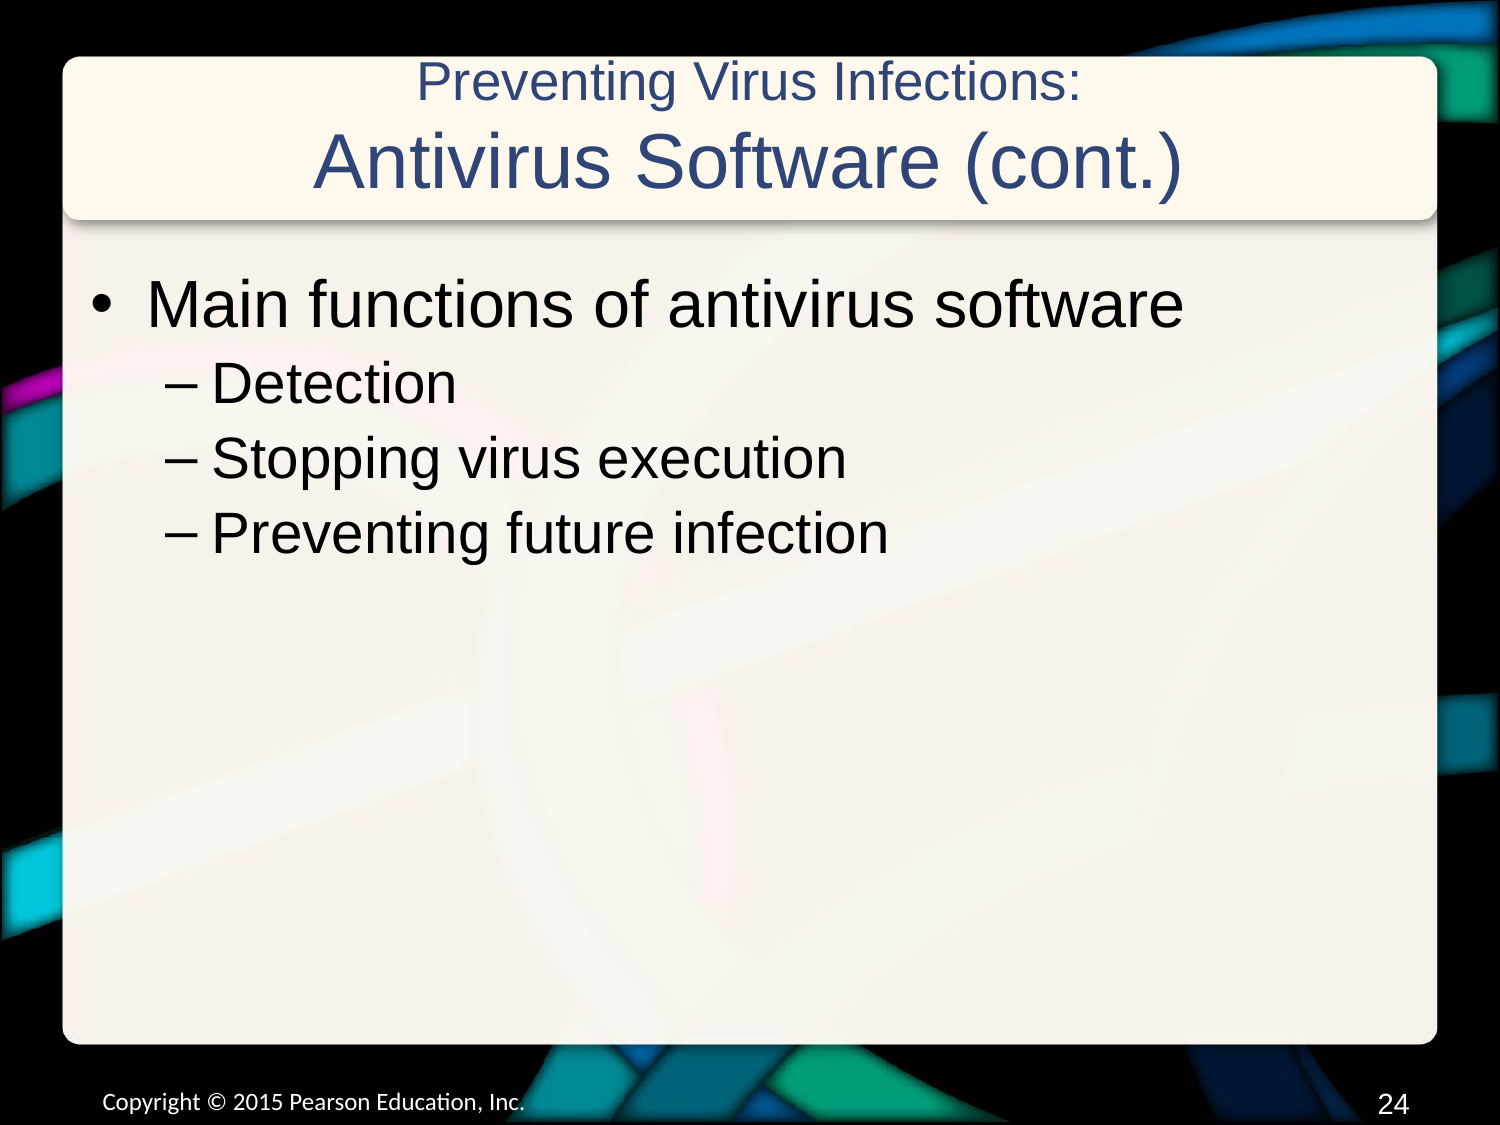

# Preventing Virus Infections: Antivirus Software (cont.)
Main functions of antivirus software
Detection
Stopping virus execution
Preventing future infection
Copyright © 2015 Pearson Education, Inc.
24